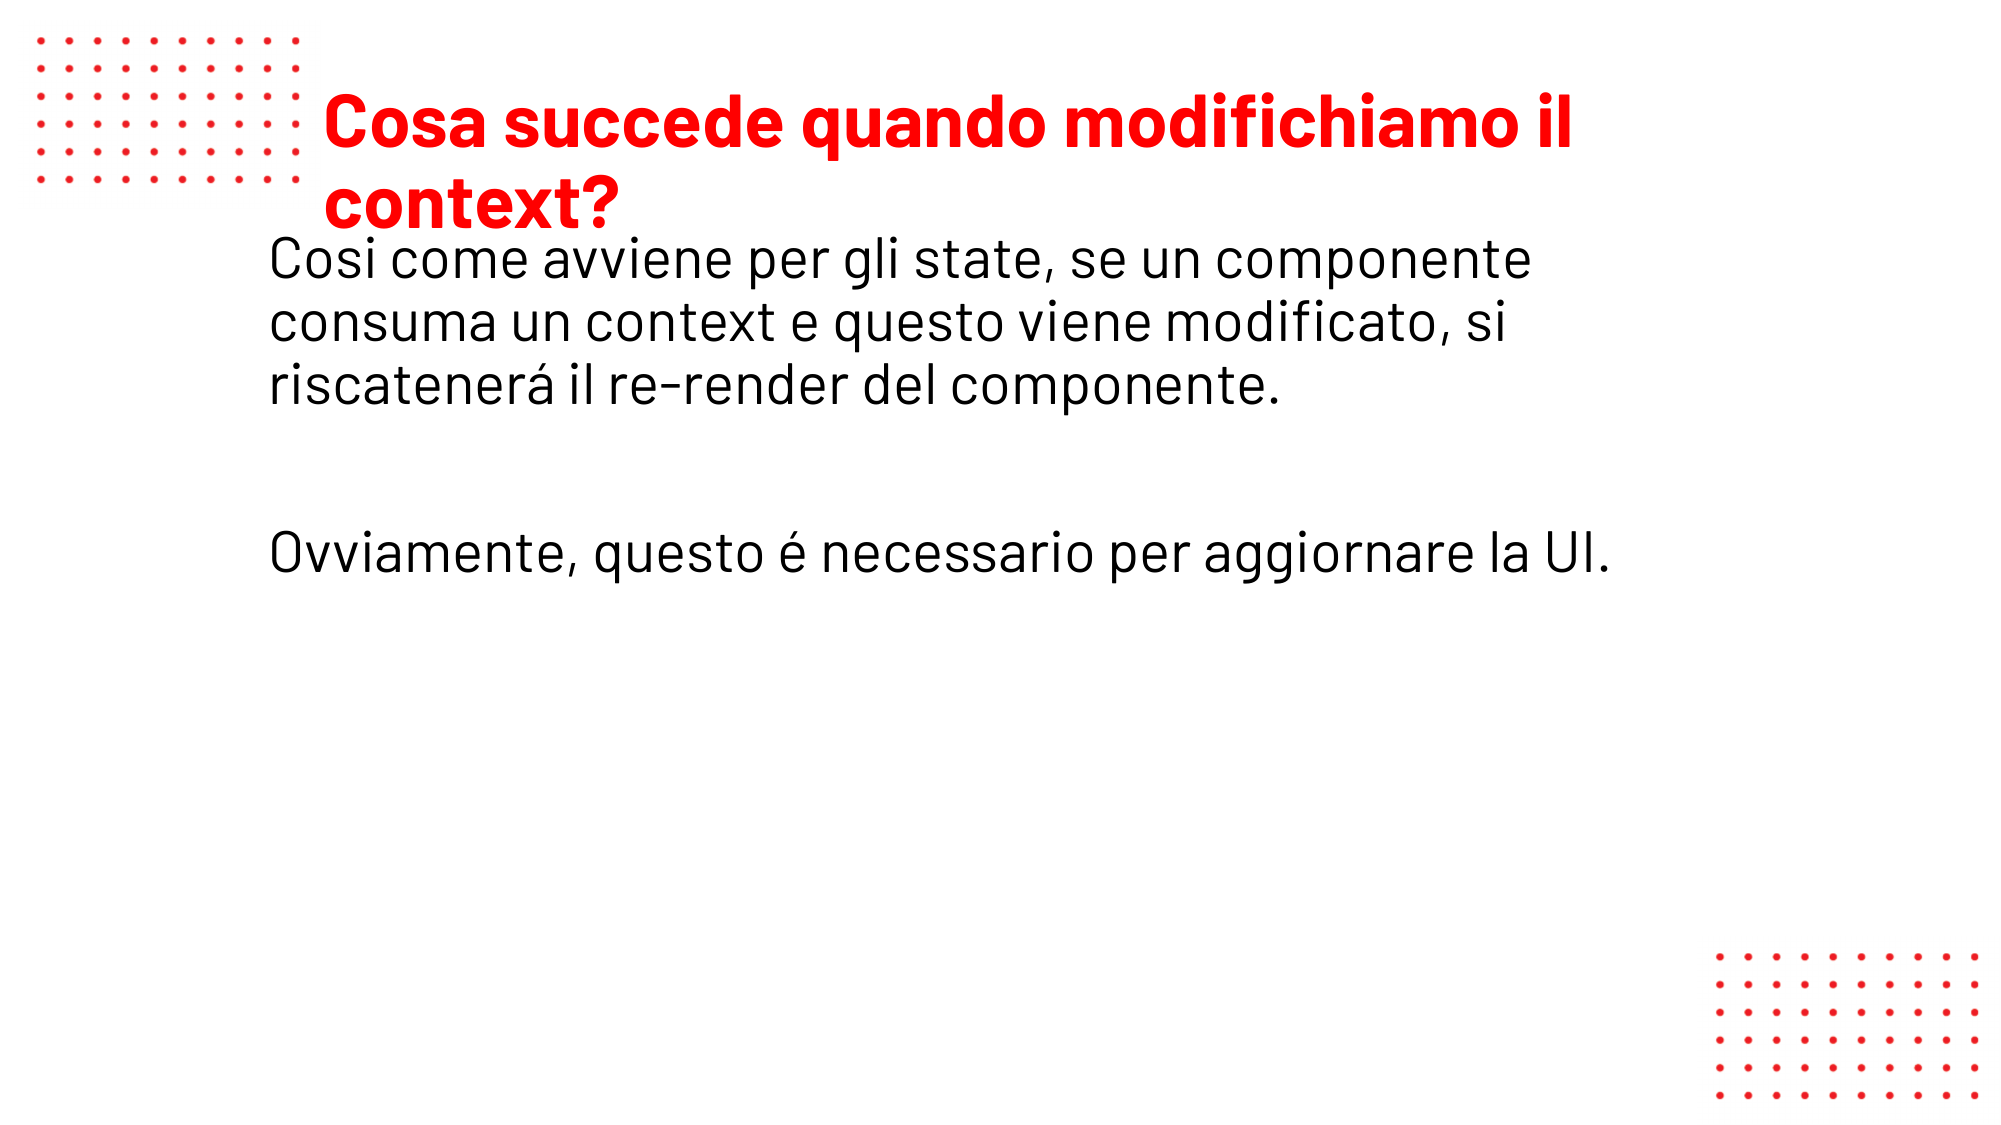

Cosa succede quando modifichiamo il context?
Cosi come avviene per gli state, se un componente consuma un context e questo viene modificato, si riscatenerá il re-render del componente.

Ovviamente, questo é necessario per aggiornare la UI.